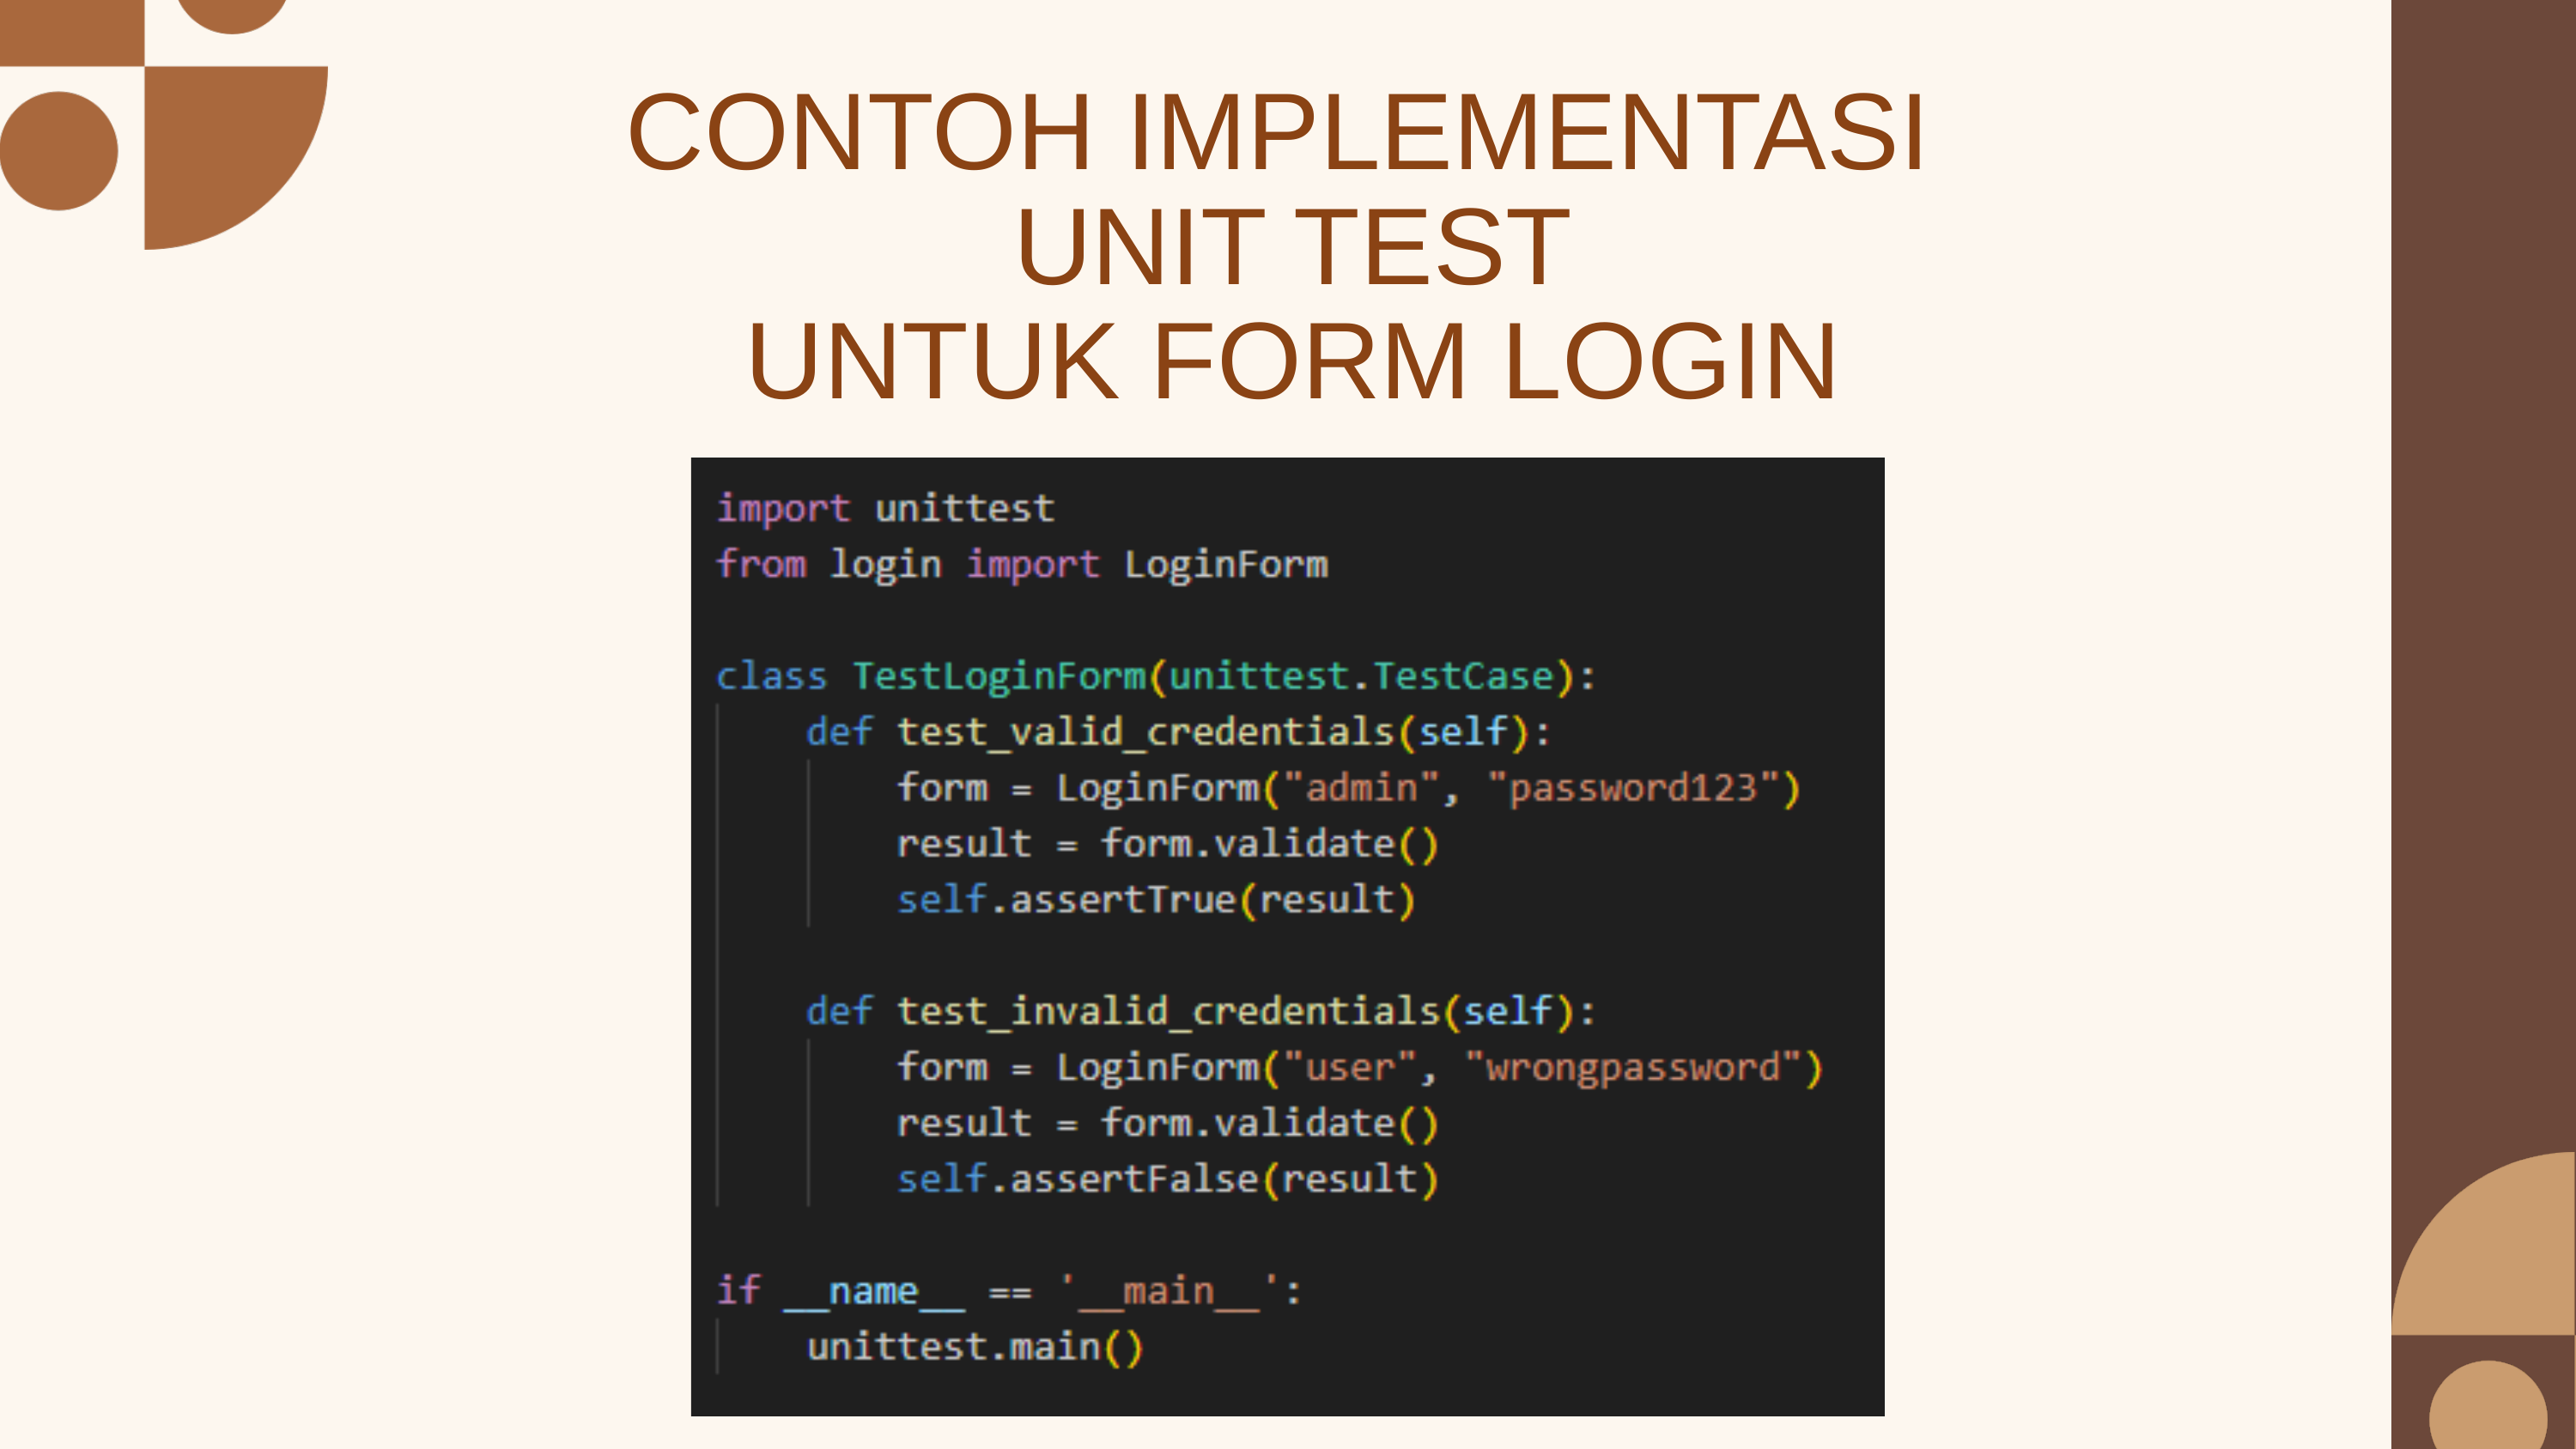

CONTOH IMPLEMENTASI
UNIT TEST
UNTUK FORM LOGIN